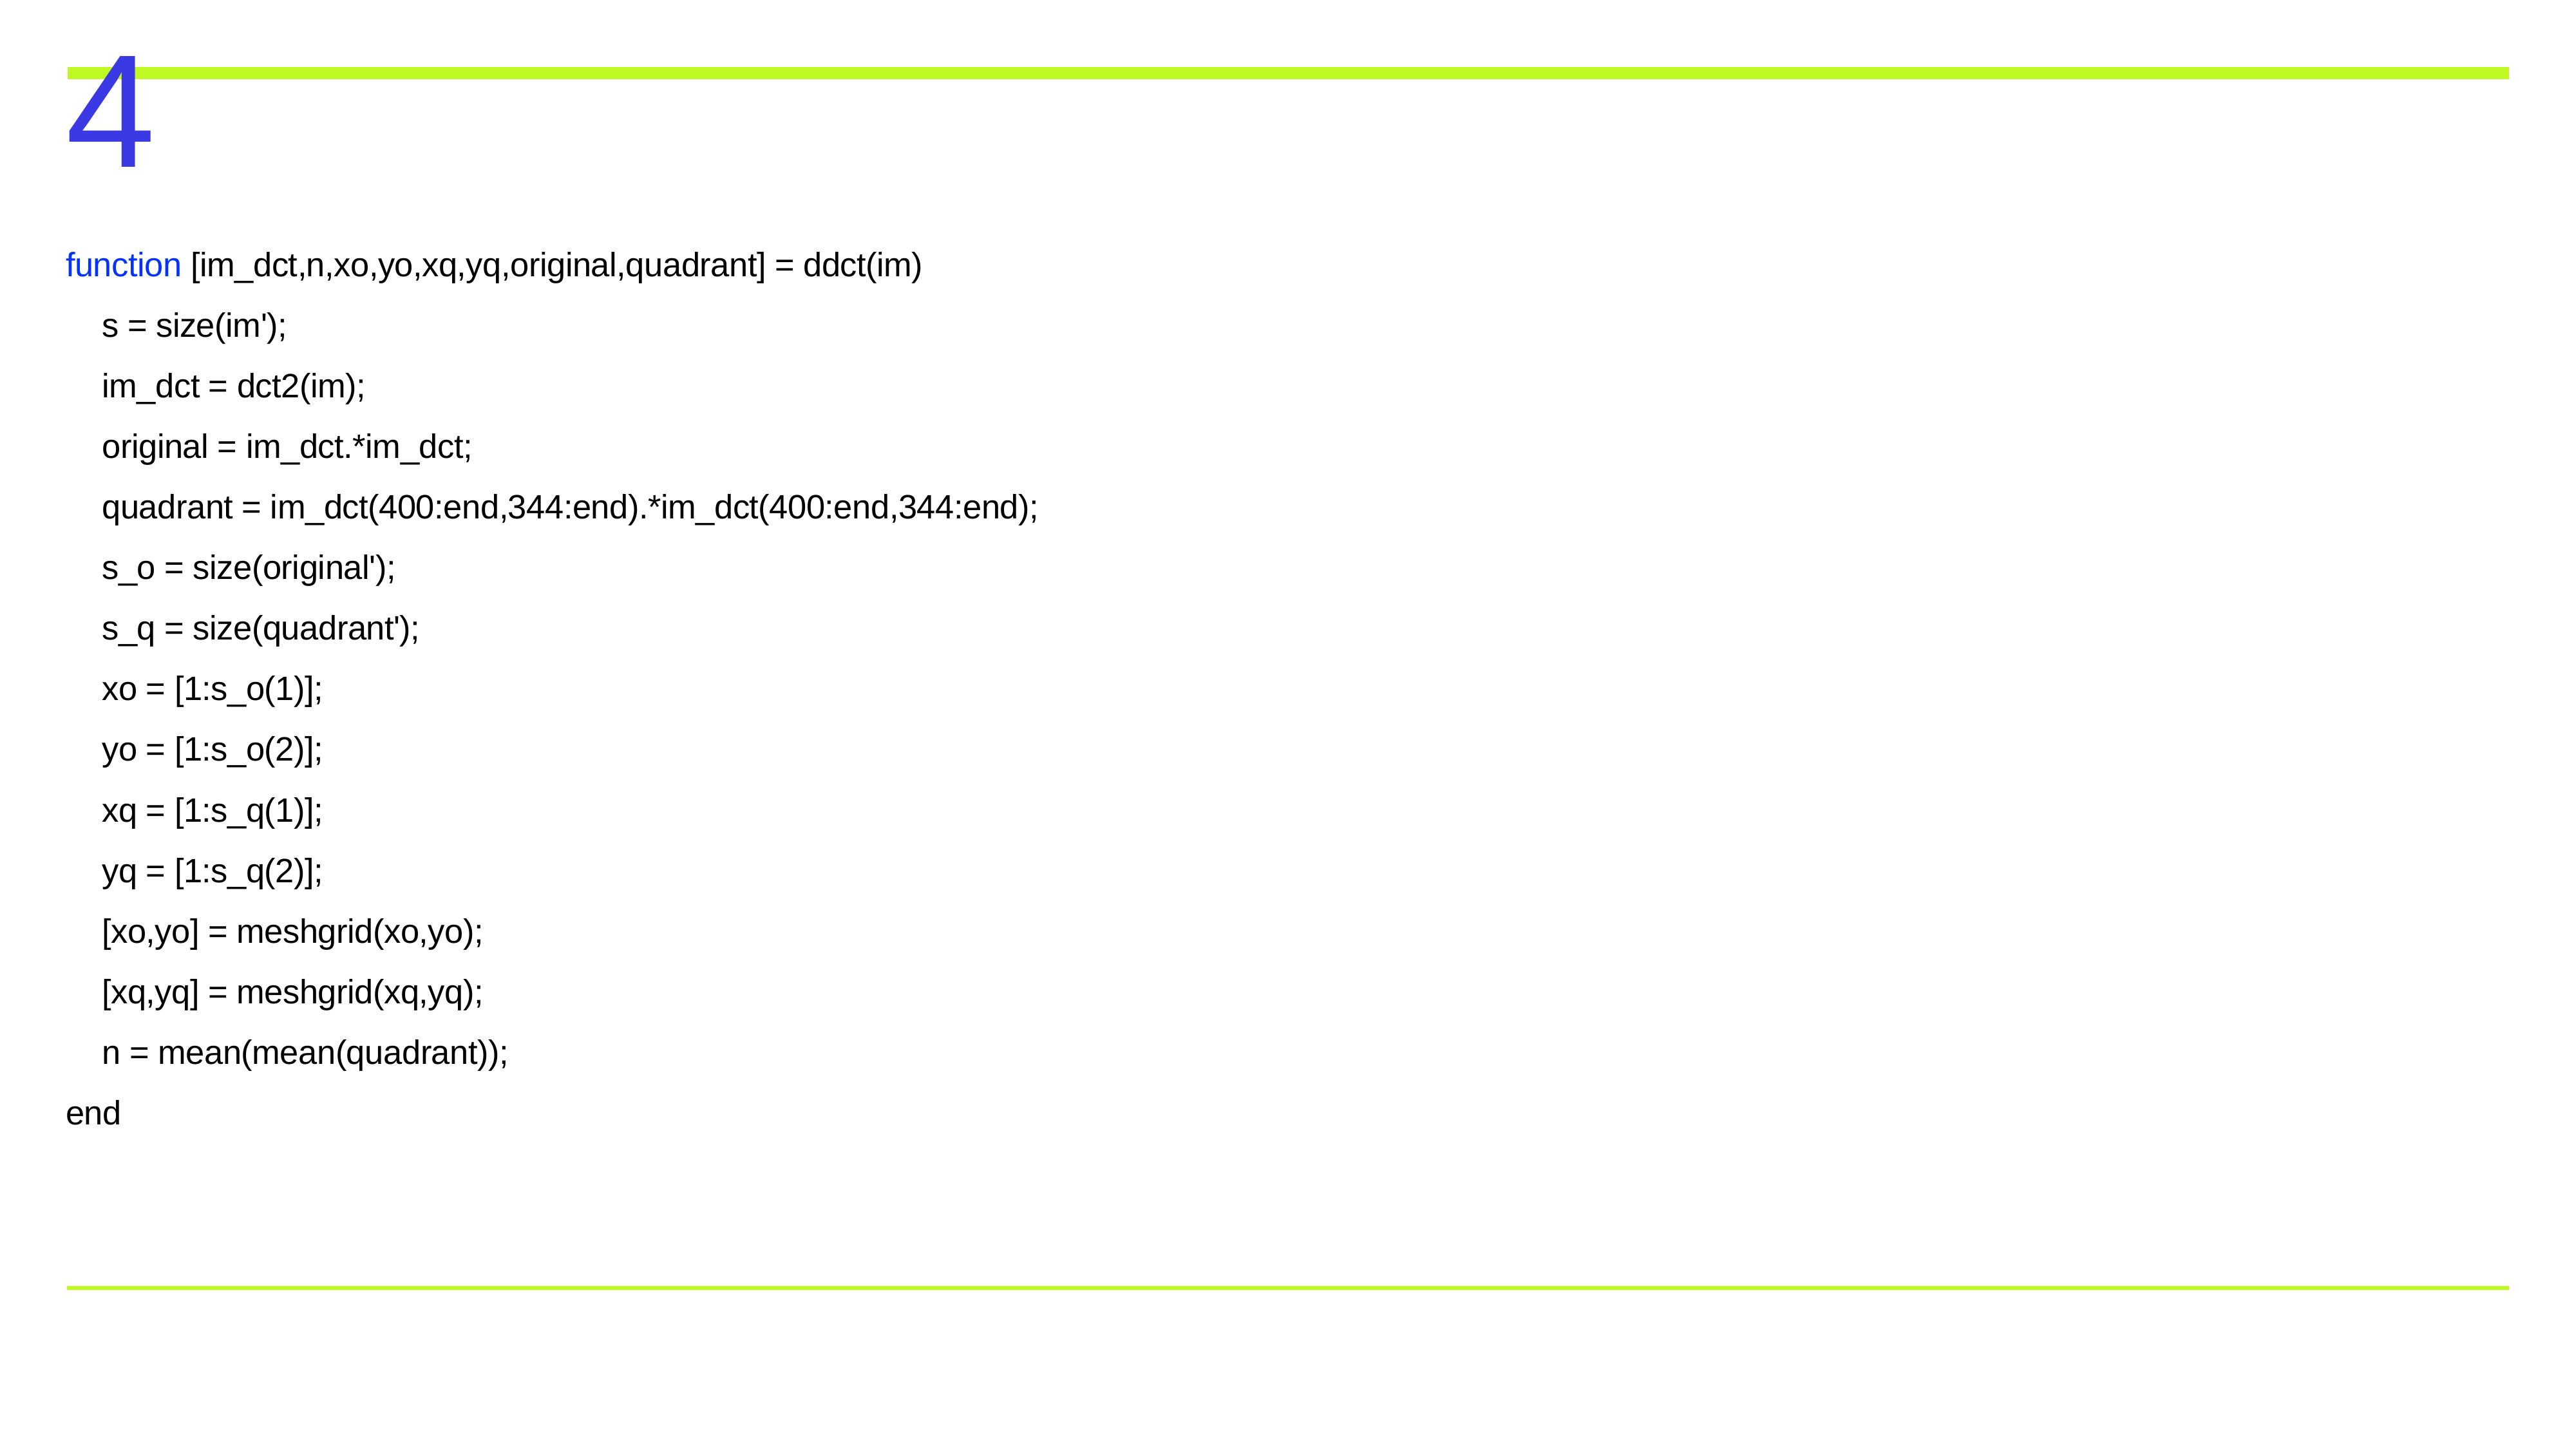

# 4
function [im_dct,n,xo,yo,xq,yq,original,quadrant] = ddct(im)
    s = size(im');
    im_dct = dct2(im);
    original = im_dct.*im_dct;
    quadrant = im_dct(400:end,344:end).*im_dct(400:end,344:end);
    s_o = size(original');
    s_q = size(quadrant');
    xo = [1:s_o(1)];
    yo = [1:s_o(2)];
    xq = [1:s_q(1)];
    yq = [1:s_q(2)];
    [xo,yo] = meshgrid(xo,yo);
    [xq,yq] = meshgrid(xq,yq);
    n = mean(mean(quadrant));
end